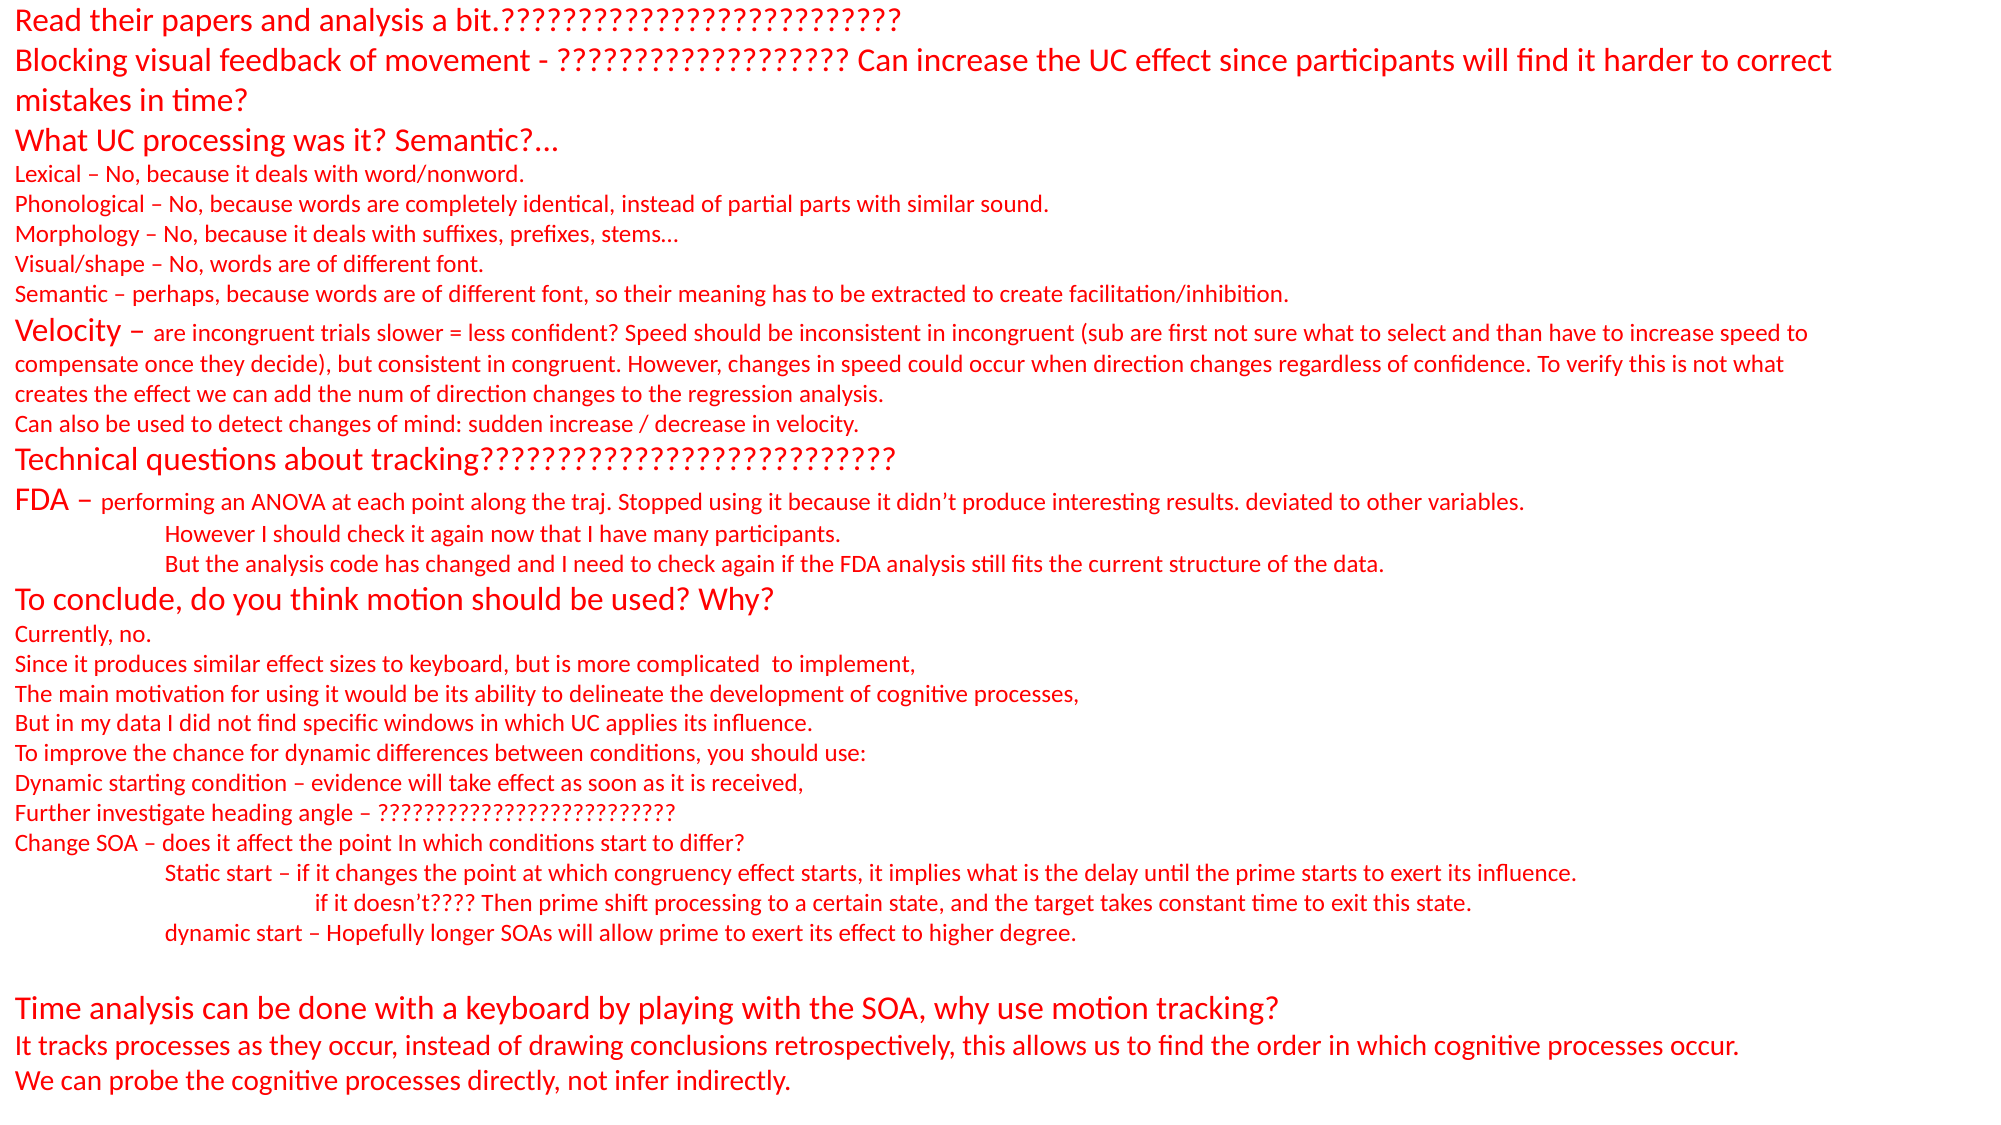

Read their papers and analysis a bit.??????????????????????????
Blocking visual feedback of movement - ??????????????????? Can increase the UC effect since participants will find it harder to correct mistakes in time?
What UC processing was it? Semantic?...
Lexical – No, because it deals with word/nonword.
Phonological – No, because words are completely identical, instead of partial parts with similar sound.
Morphology – No, because it deals with suffixes, prefixes, stems…
Visual/shape – No, words are of different font.
Semantic – perhaps, because words are of different font, so their meaning has to be extracted to create facilitation/inhibition.
Velocity – are incongruent trials slower = less confident? Speed should be inconsistent in incongruent (sub are first not sure what to select and than have to increase speed to compensate once they decide), but consistent in congruent. However, changes in speed could occur when direction changes regardless of confidence. To verify this is not what creates the effect we can add the num of direction changes to the regression analysis.
Can also be used to detect changes of mind: sudden increase / decrease in velocity.
Technical questions about tracking???????????????????????????
FDA – performing an ANOVA at each point along the traj. Stopped using it because it didn’t produce interesting results. deviated to other variables.
	However I should check it again now that I have many participants.
	But the analysis code has changed and I need to check again if the FDA analysis still fits the current structure of the data.
To conclude, do you think motion should be used? Why?
Currently, no.
Since it produces similar effect sizes to keyboard, but is more complicated  to implement,
The main motivation for using it would be its ability to delineate the development of cognitive processes,
But in my data I did not find specific windows in which UC applies its influence.
To improve the chance for dynamic differences between conditions, you should use:
Dynamic starting condition – evidence will take effect as soon as it is received,
Further investigate heading angle – ??????????????????????????
Change SOA – does it affect the point In which conditions start to differ?
	Static start – if it changes the point at which congruency effect starts, it implies what is the delay until the prime starts to exert its influence.
		if it doesn’t???? Then prime shift processing to a certain state, and the target takes constant time to exit this state.
	dynamic start – Hopefully longer SOAs will allow prime to exert its effect to higher degree.

Time analysis can be done with a keyboard by playing with the SOA, why use motion tracking?
It tracks processes as they occur, instead of drawing conclusions retrospectively, this allows us to find the order in which cognitive processes occur.
We can probe the cognitive processes directly, not infer indirectly.

Inferring time of clusters
Normalization returns time at each re-sampled point (separated for condition and side).
Average this time between trials.

Time analysis can be done with brain imaging.
But motion tracking is less expensive. Especially if you use only 2d with a simple camera and image analysis.

Why did you normalize in space? What artifact is created when normalizing in time? Explaine in detail.
You need to normalize so that you can average over space/time.
If you normalize by dividing all point by value X, it won’t work since some trajs last longer than others, so you would points that exist in one traj but not in the other.
If you normalize by sampling X points equally spaced in time/space, you need to be carefull about your interpretation. Everything is relative to each traj’s duration/length. If you find that one condition started earlier, that means it started earlier relative to its entire duration / length. A contrasting example, if one traj takes 400ms and deviation starts at 300ms, it would look the same as a traj in which deviation started at 600ms and the traj lasted 800ms. So you would falsely deduce these two trajs are the same.
This also applies for space, but in space the path (along Z) is relatively constant between trajs so these problems would be minor.
In track it to crack it they say that the variable you normalize by shouldn’t correlate with the conditions, this will create false effects.
??????????????? Look again in “track it to crack it”: Time versus Space Confound ????????????????????

Averaging trials
Average doesn’t represent the actual traj, because it can contain different types of trajs with different characteristics.
This can be investigated by clustering together similar trials (e.g. machine learning  clustering algorithms and using the x as the variable).

Which statistical analysis did you use? Why? (remember permutation for non-normal t tests) t test isn’t suited for small samples.
t-test - Congruency effect
Permutation - Violators of normality. Explain what is permutation.
Tree-BH – correction for multiple comparisons. Bottom up to fill p-values. Top down to test for significance.
Permutation + clustering – 1. compute t-value for each point along trajectory.
		2. Cluster together significant points.
		3. Shuffle signs of participant’s congruency effect at which point.
		4. re-Compute t-value and cluster
		5. take max cluster size and add to distribution.
		Repeat 3-5 to build noise distribution
		Divide Alpha by num of permutation procedures.
		Check if original clusters are at a percentile further than new alpha.
Test for outliers – non found. If found, use robust t-test using R's WRS2 , and effect size “APK”.
Test for normality – if violated, replace t-test with permutation test.

How would you delineate the processes in time? By using SOA.

How does it relate to consciousness theories?